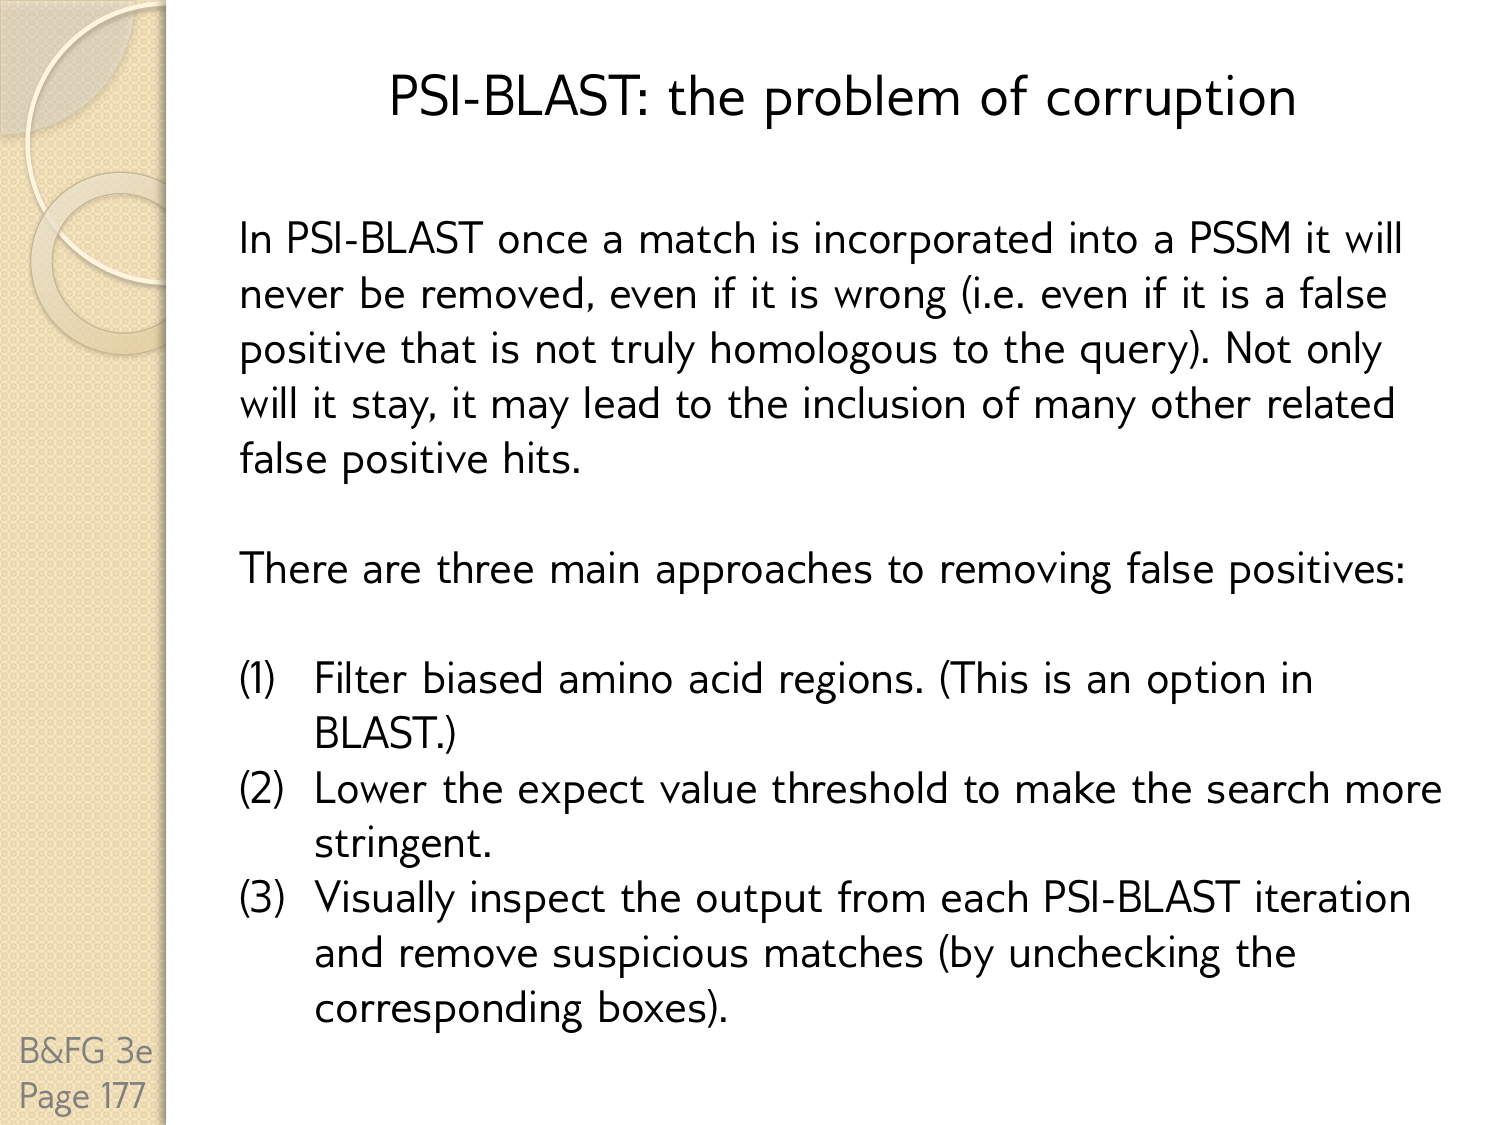

PSI-BLAST: the problem of corruption
In PSI-BLAST once a match is incorporated into a PSSM it will never be removed, even if it is wrong (i.e. even if it is a false positive that is not truly homologous to the query). Not only will it stay, it may lead to the inclusion of many other related false positive hits.

There are three main approaches to removing false positives:

Filter biased amino acid regions. (This is an option in BLAST.)
Lower the expect value threshold to make the search more stringent.
Visually inspect the output from each PSI-BLAST iteration and remove suspicious matches (by unchecking the corresponding boxes).
B&FG 3e
Page 177